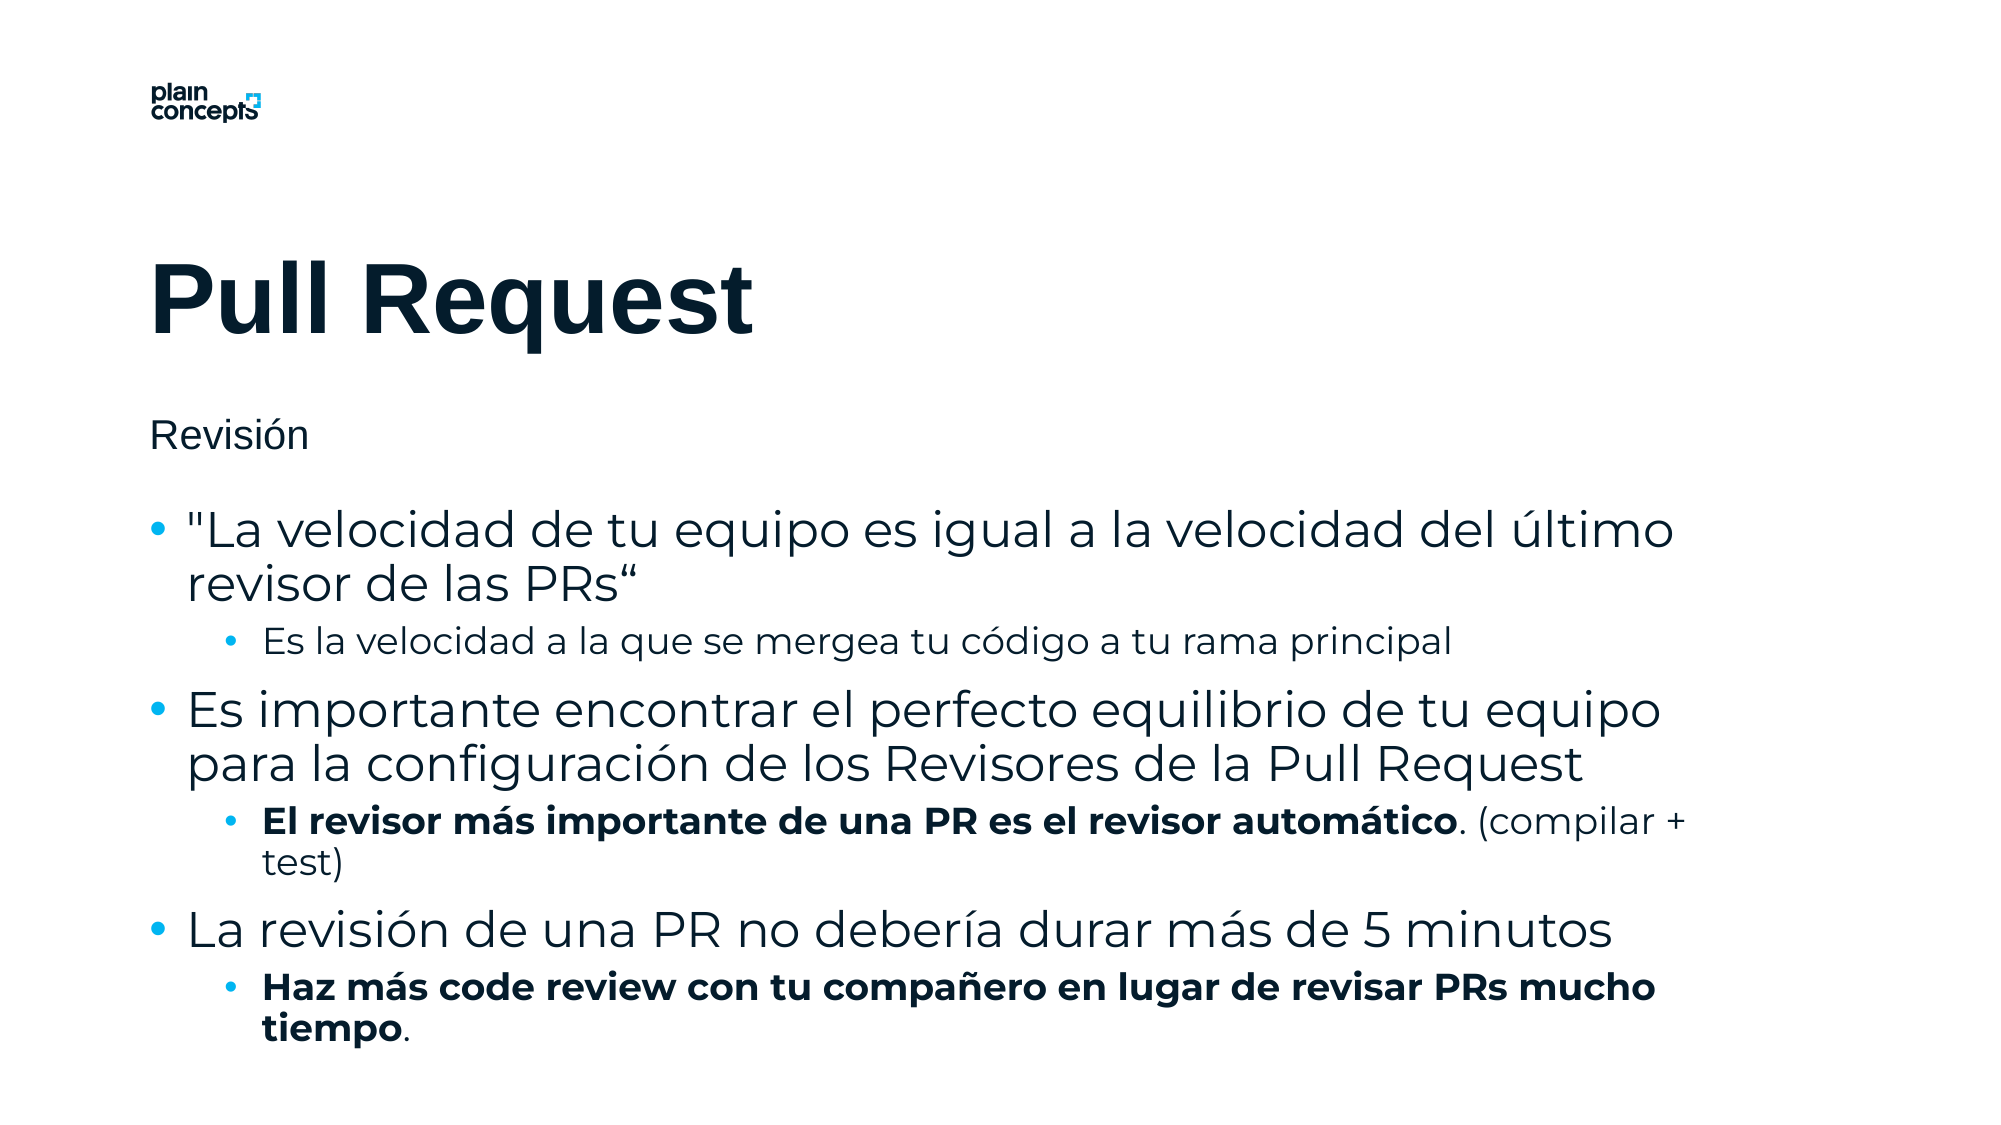

Pull Request
Revisión
"La velocidad de tu equipo es igual a la velocidad del último revisor de las PRs“
Es la velocidad a la que se mergea tu código a tu rama principal
Es importante encontrar el perfecto equilibrio de tu equipo para la configuración de los Revisores de la Pull Request
El revisor más importante de una PR es el revisor automático. (compilar + test)
La revisión de una PR no debería durar más de 5 minutos
Haz más code review con tu compañero en lugar de revisar PRs mucho tiempo.